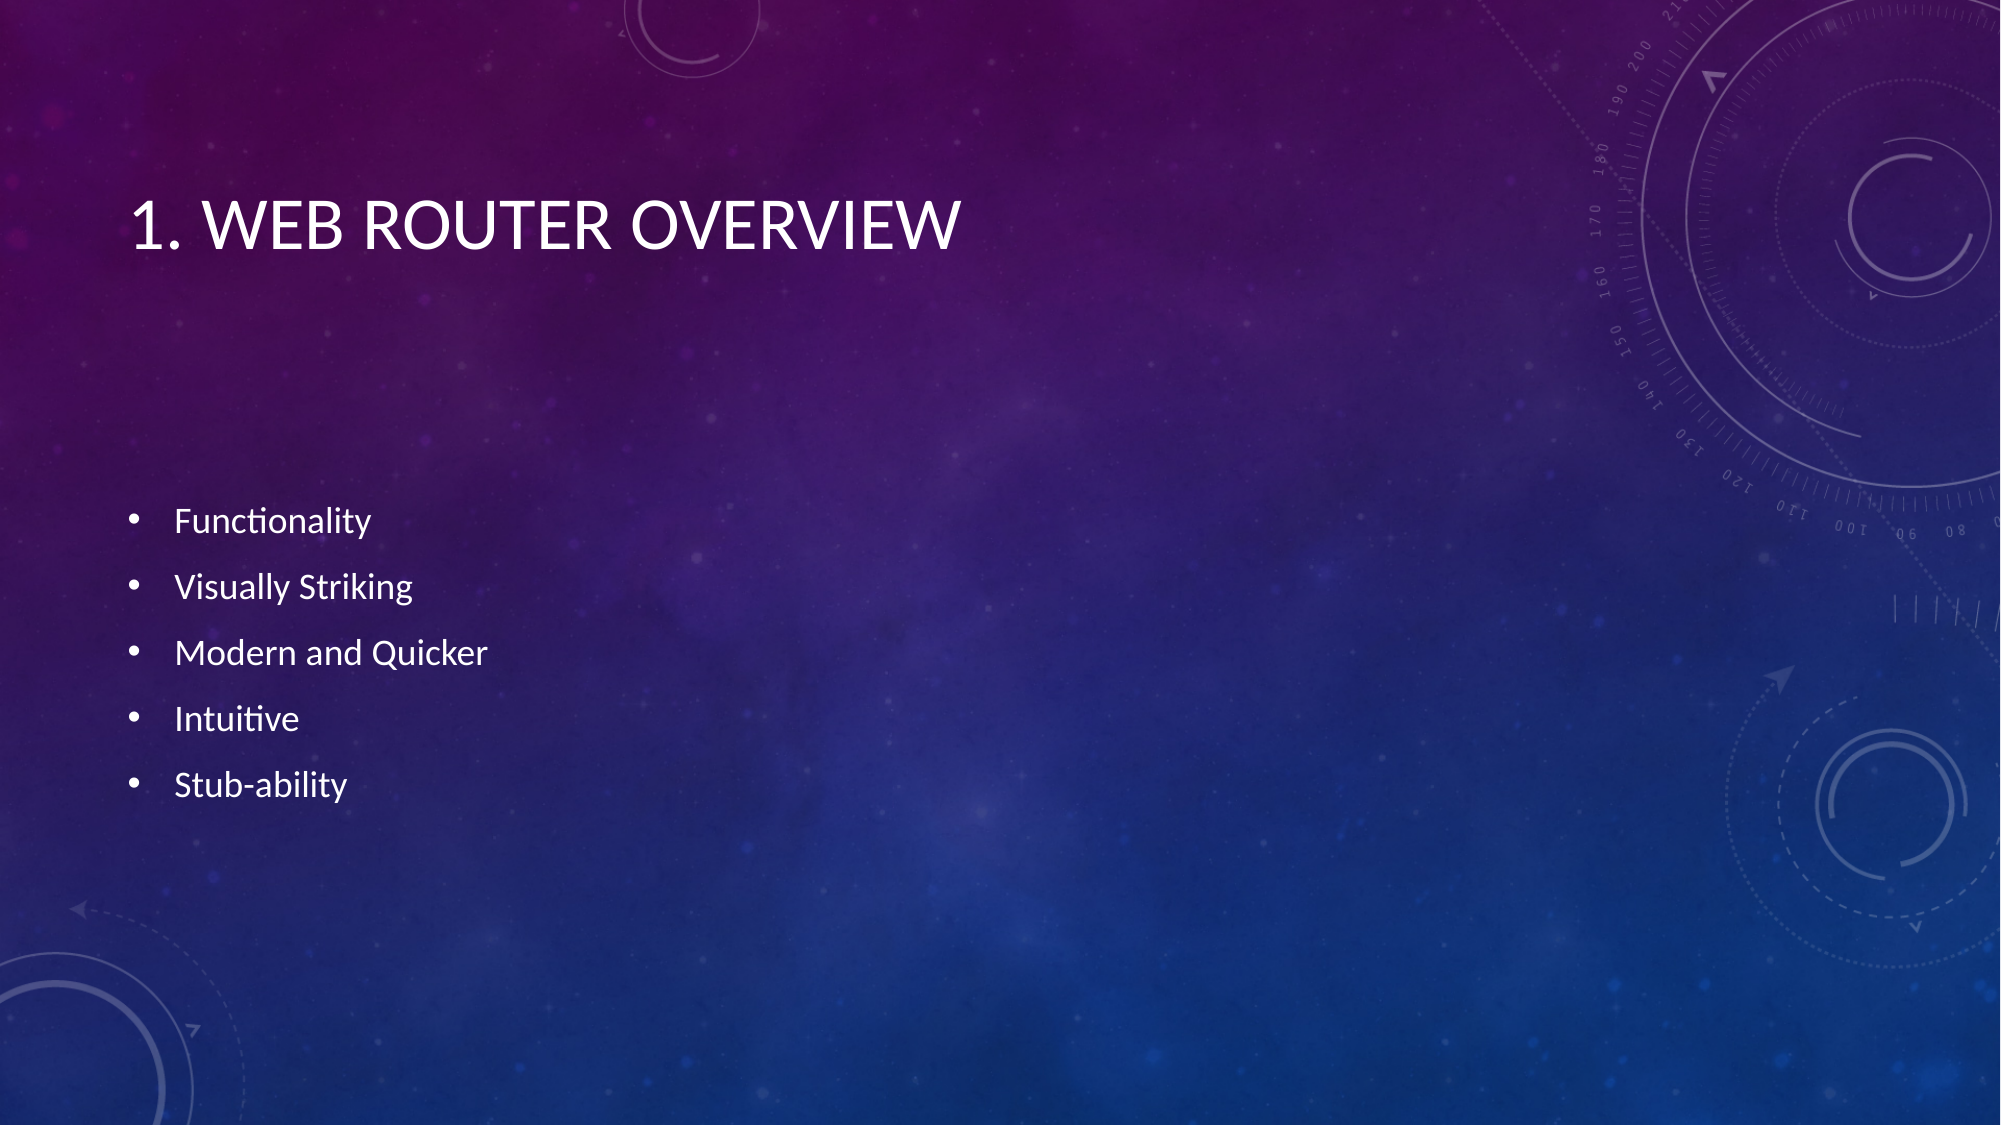

# 1. Web Router Overview
Functionality
Visually Striking
Modern and Quicker
Intuitive
Stub-ability